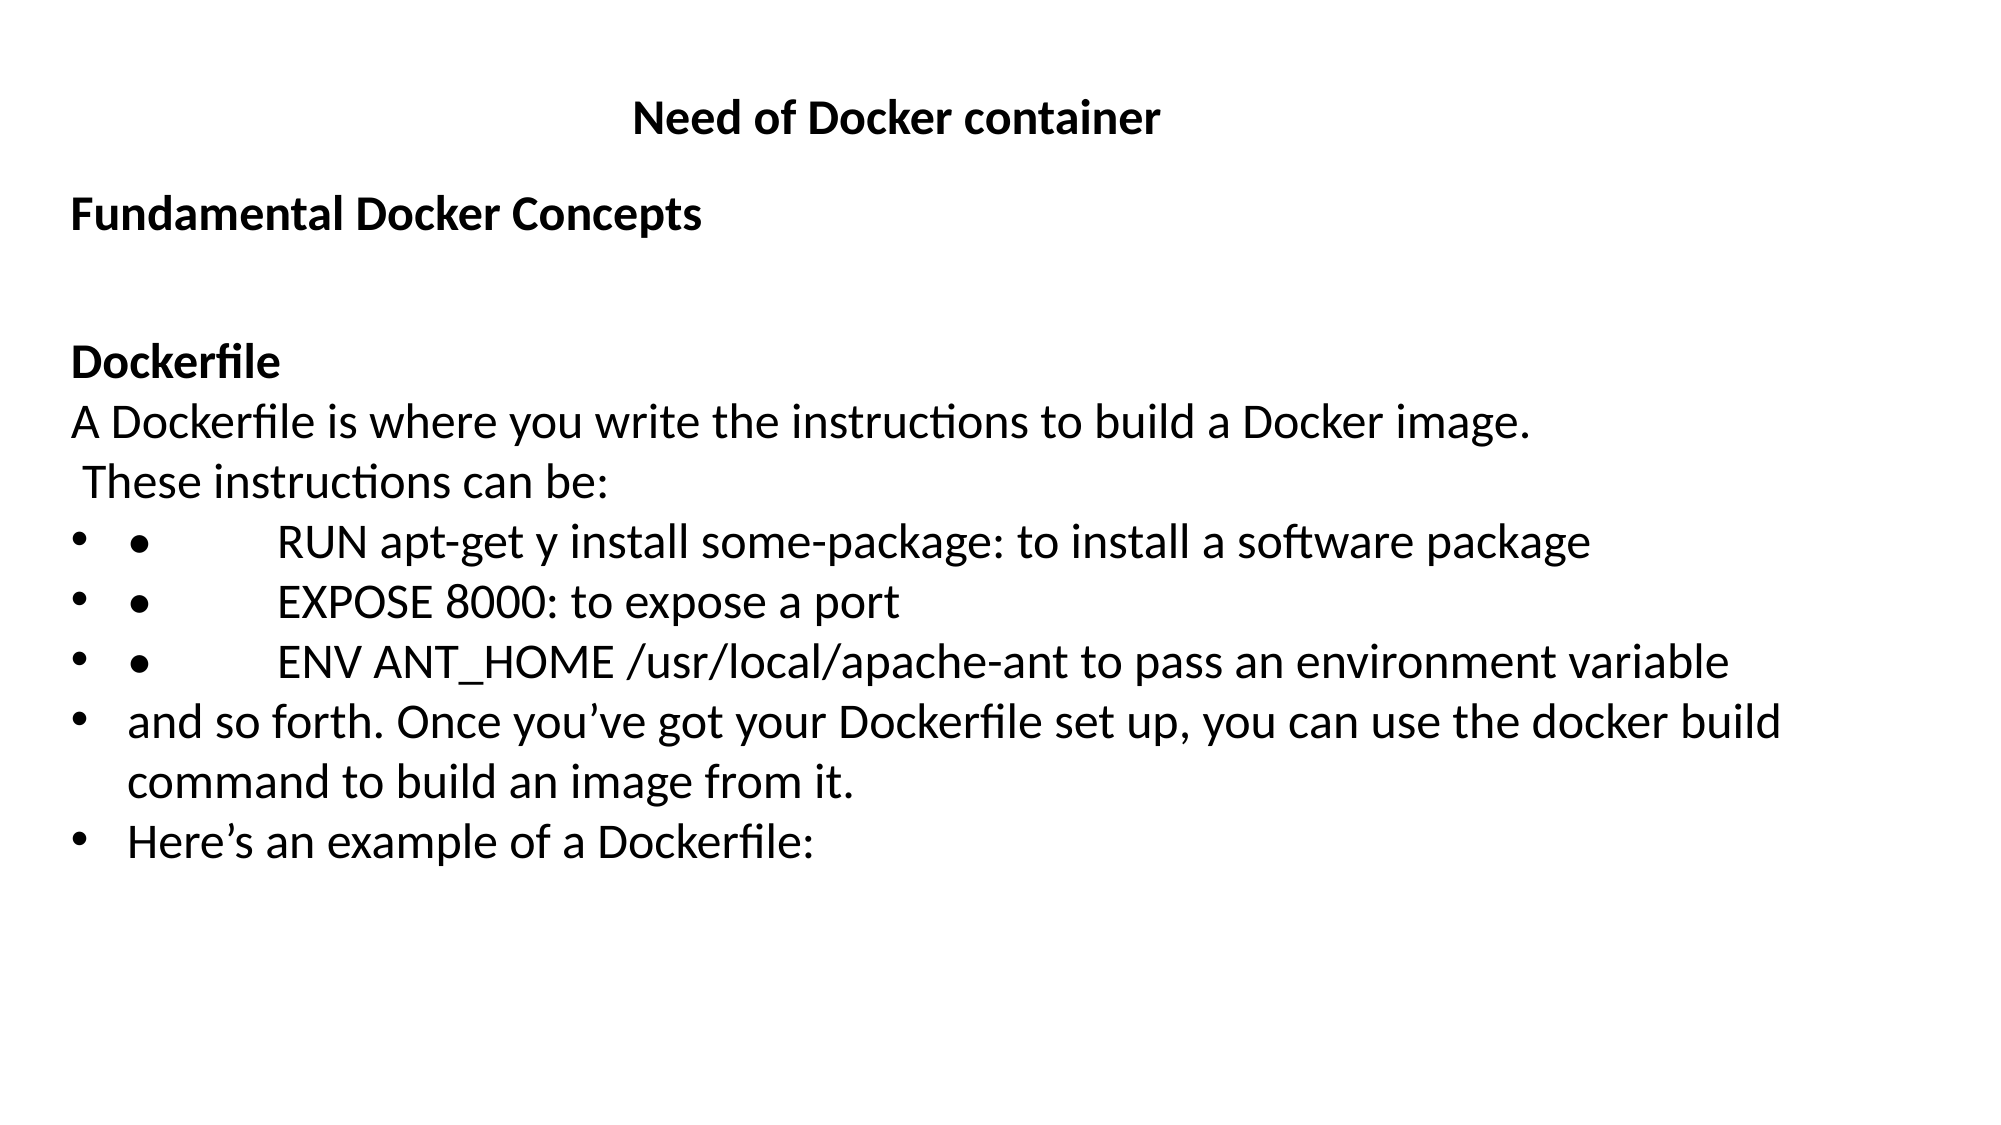

Need of Docker container
Fundamental Docker Concepts

Dockerfile
A Dockerfile is where you write the instructions to build a Docker image.
 These instructions can be:
•	RUN apt-get y install some-package: to install a software package
•	EXPOSE 8000: to expose a port
•	ENV ANT_HOME /usr/local/apache-ant to pass an environment variable
and so forth. Once you’ve got your Dockerfile set up, you can use the docker build command to build an image from it.
Here’s an example of a Dockerfile: